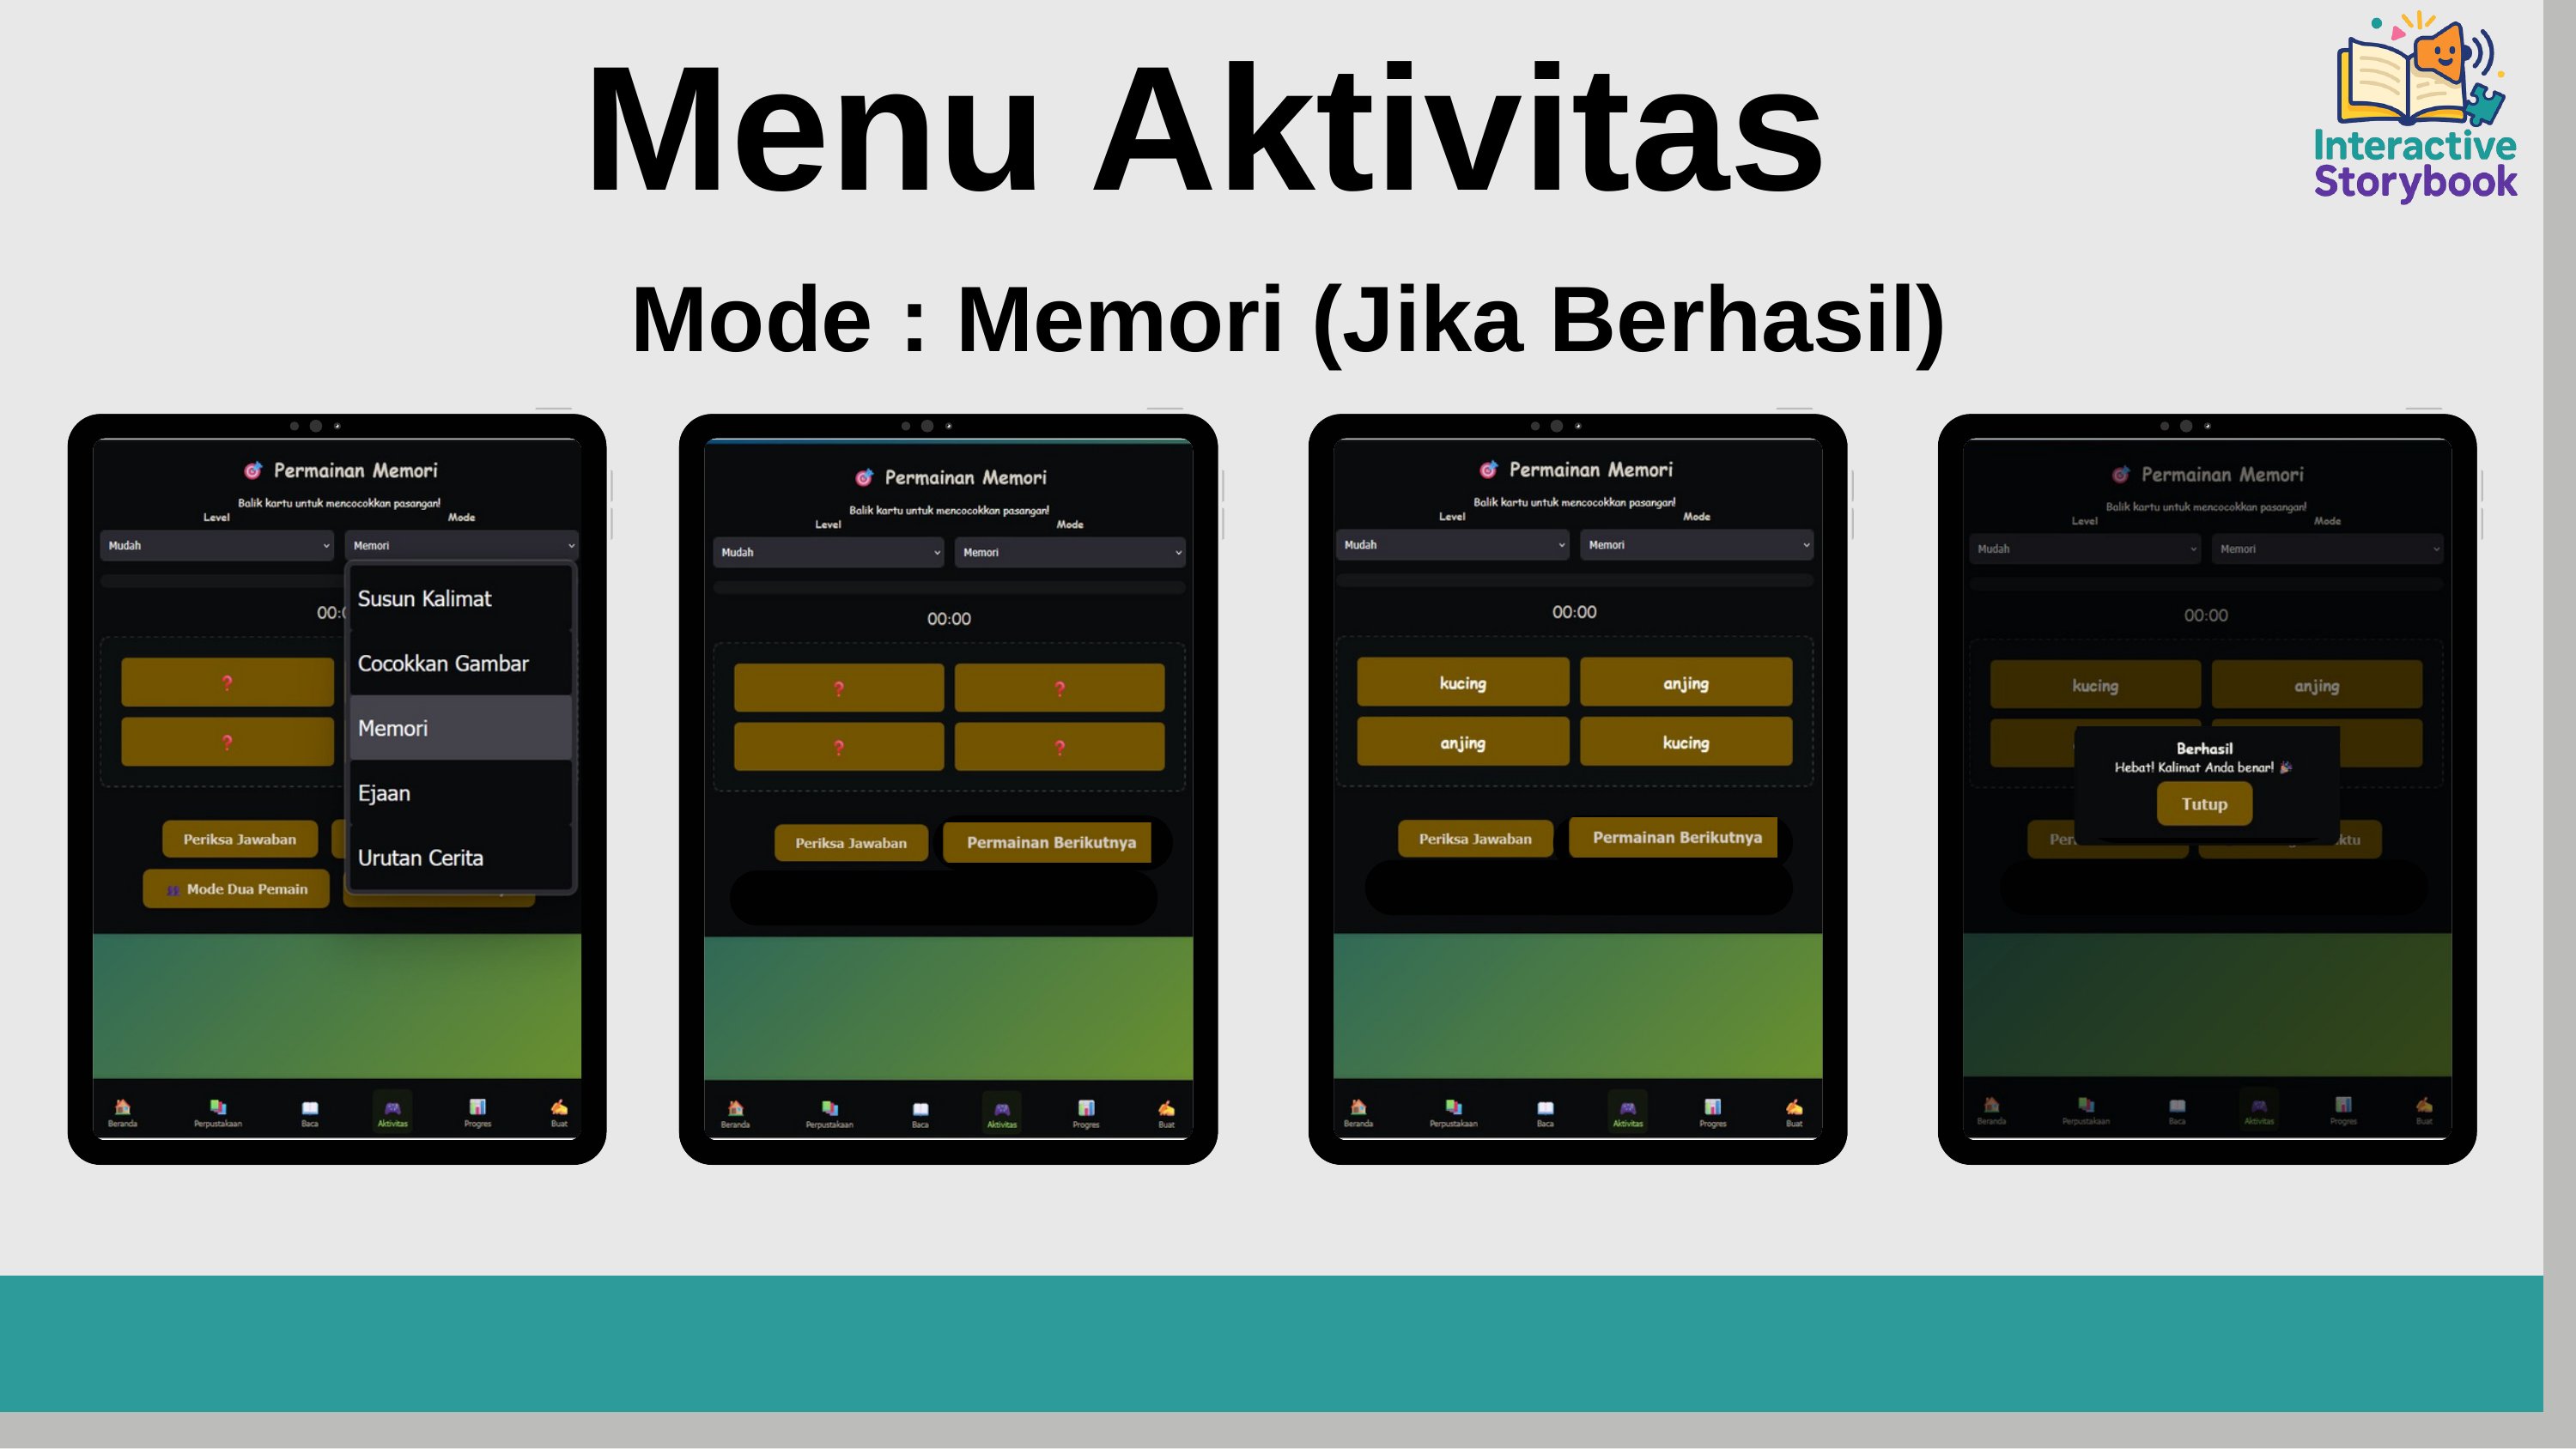

Menu Aktivitas

Mode : Memori (Jika Berhasil)